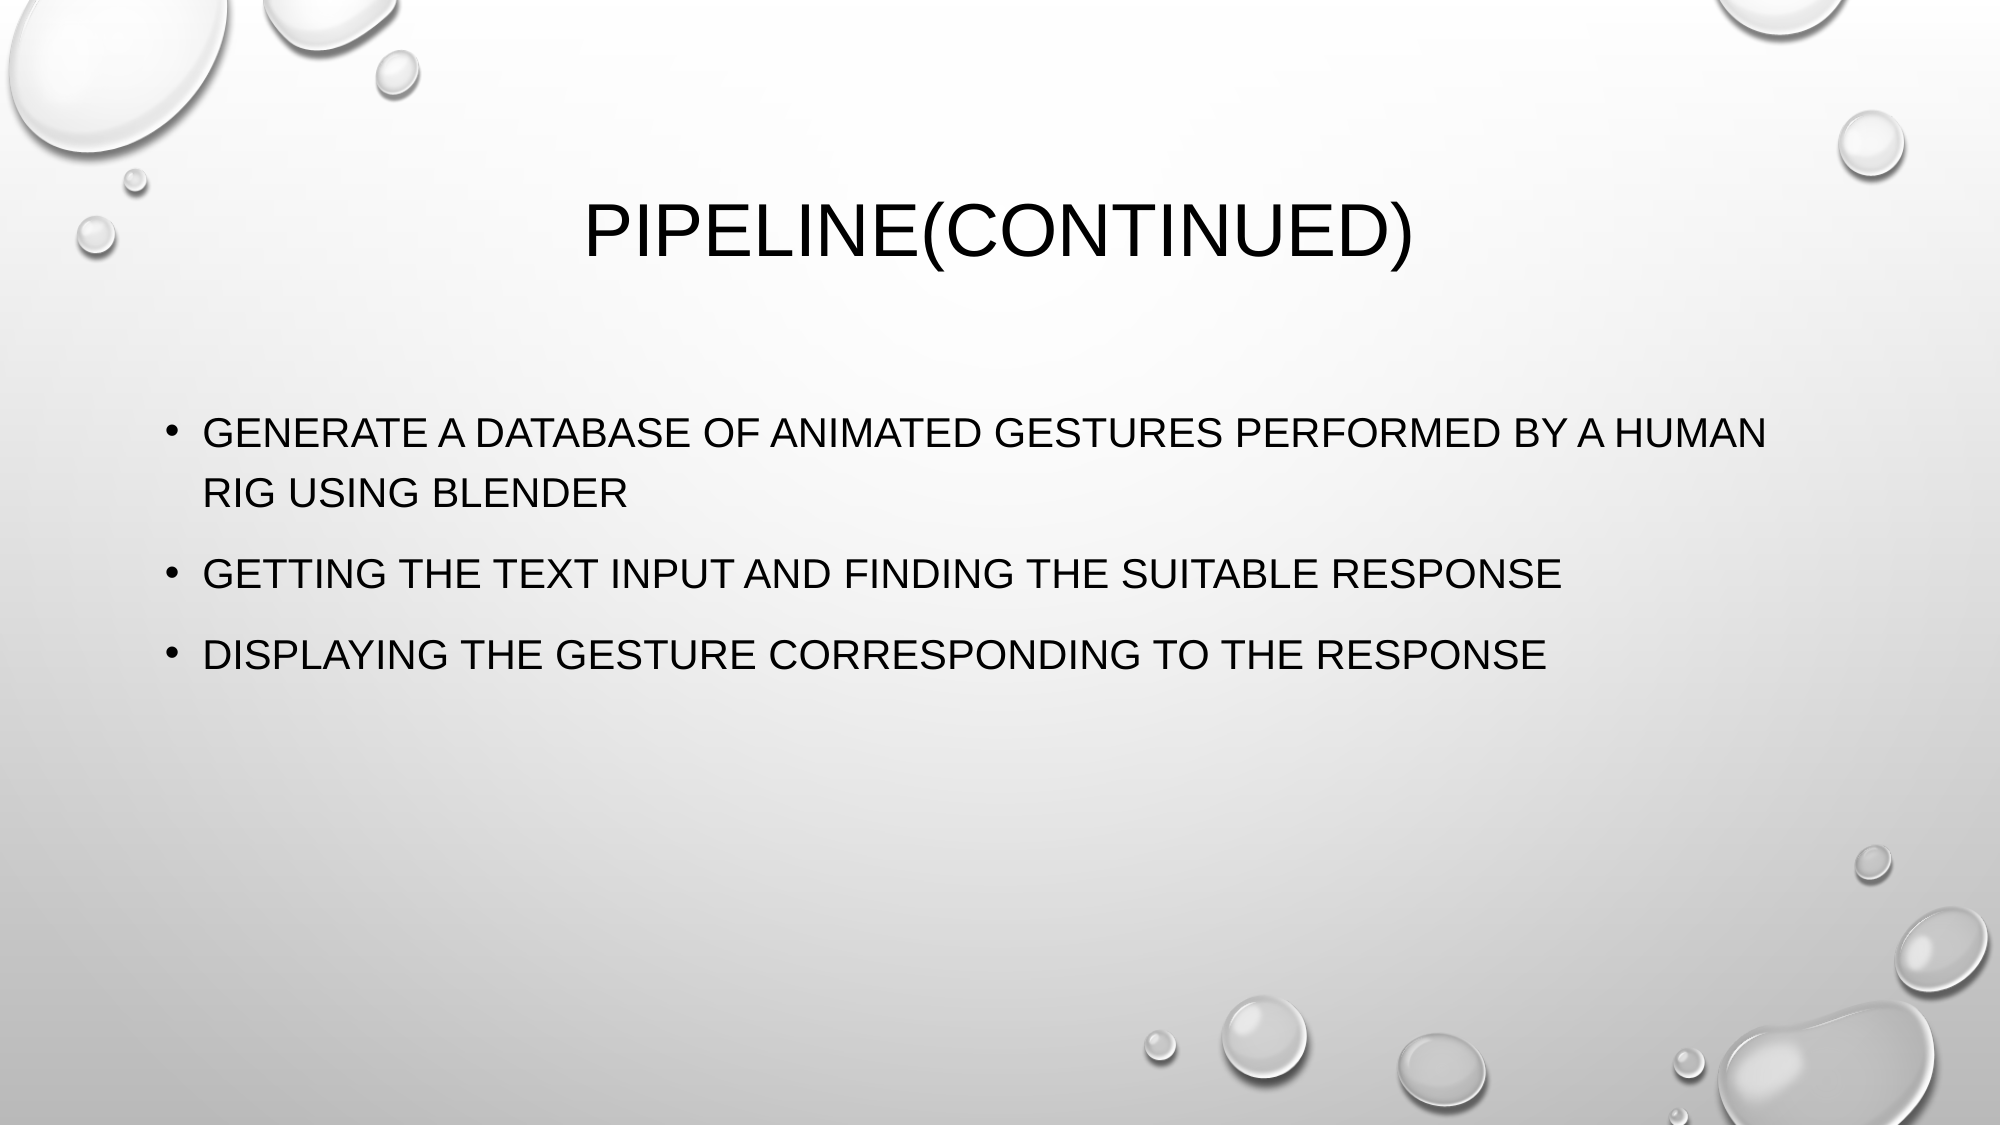

# pipeline(continued)
Generate a database of animated gestures performed by a human rig using Blender
Getting the text input and finding the suitable response
Displaying the gesture corresponding to the response